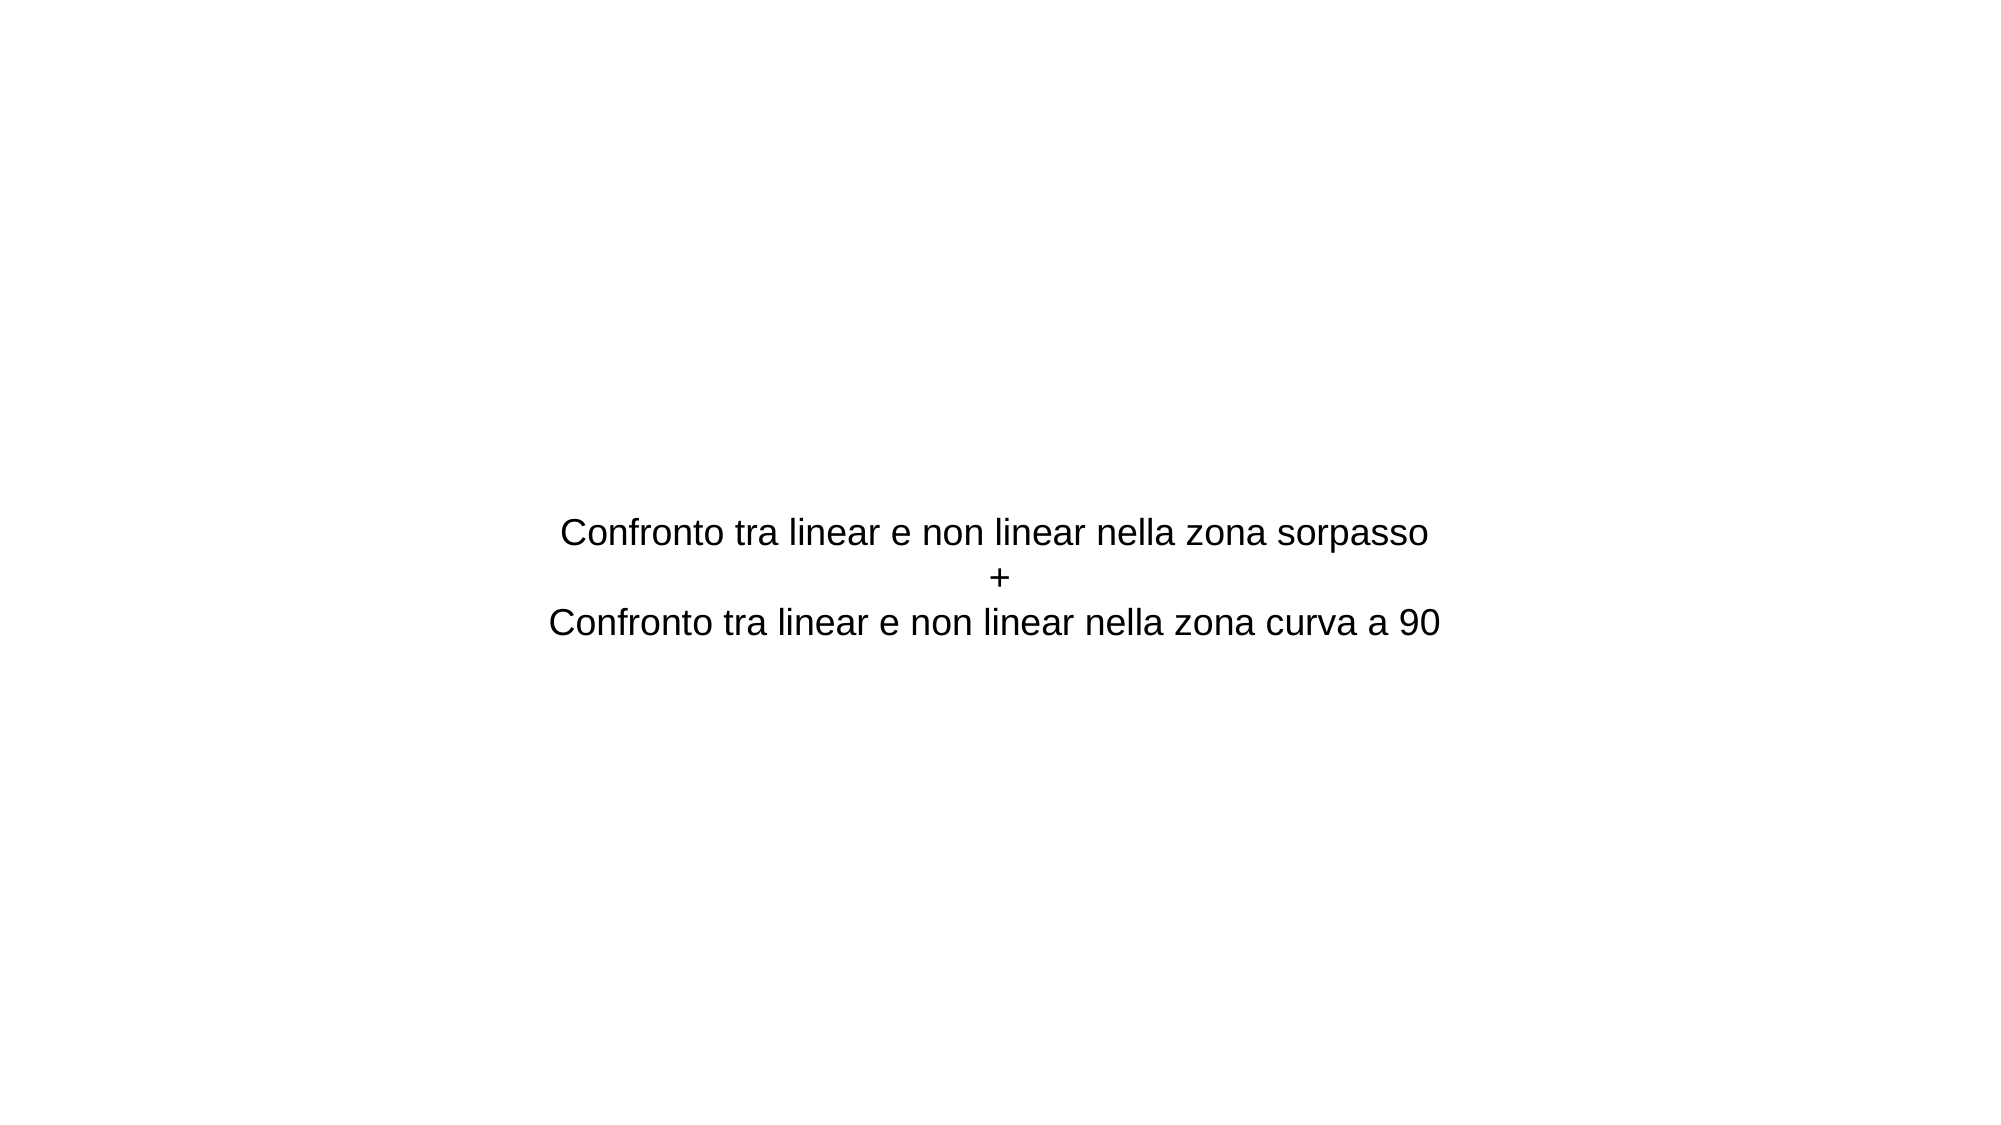

Confronto tra linear e non linear nella zona sorpasso
 +
Confronto tra linear e non linear nella zona curva a 90